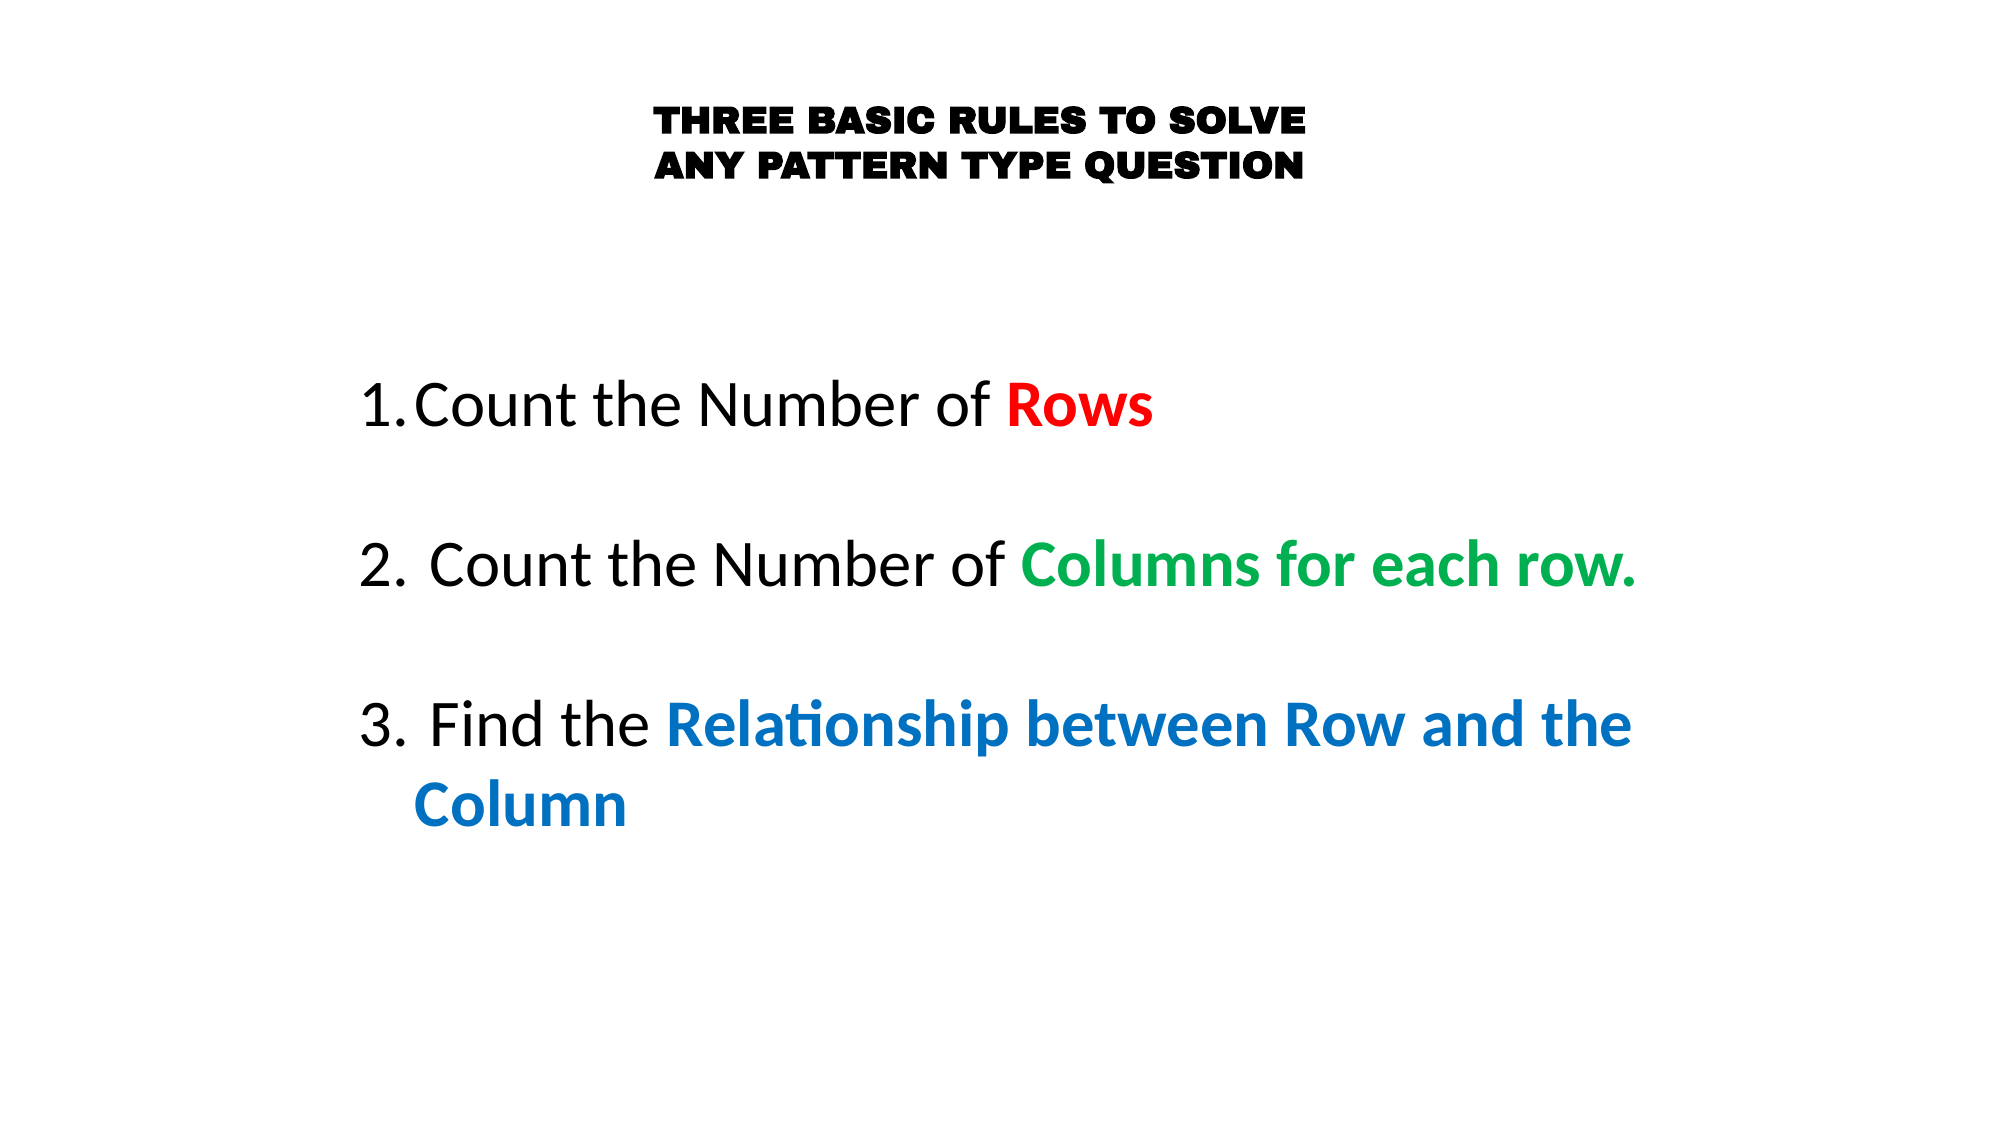

THREE BASIC RULES TO SOLVE ANY PATTERN TYPE QUESTION
Count the Number of Rows

 Count the Number of Columns for each row.

 Find the Relationship between Row and the Column